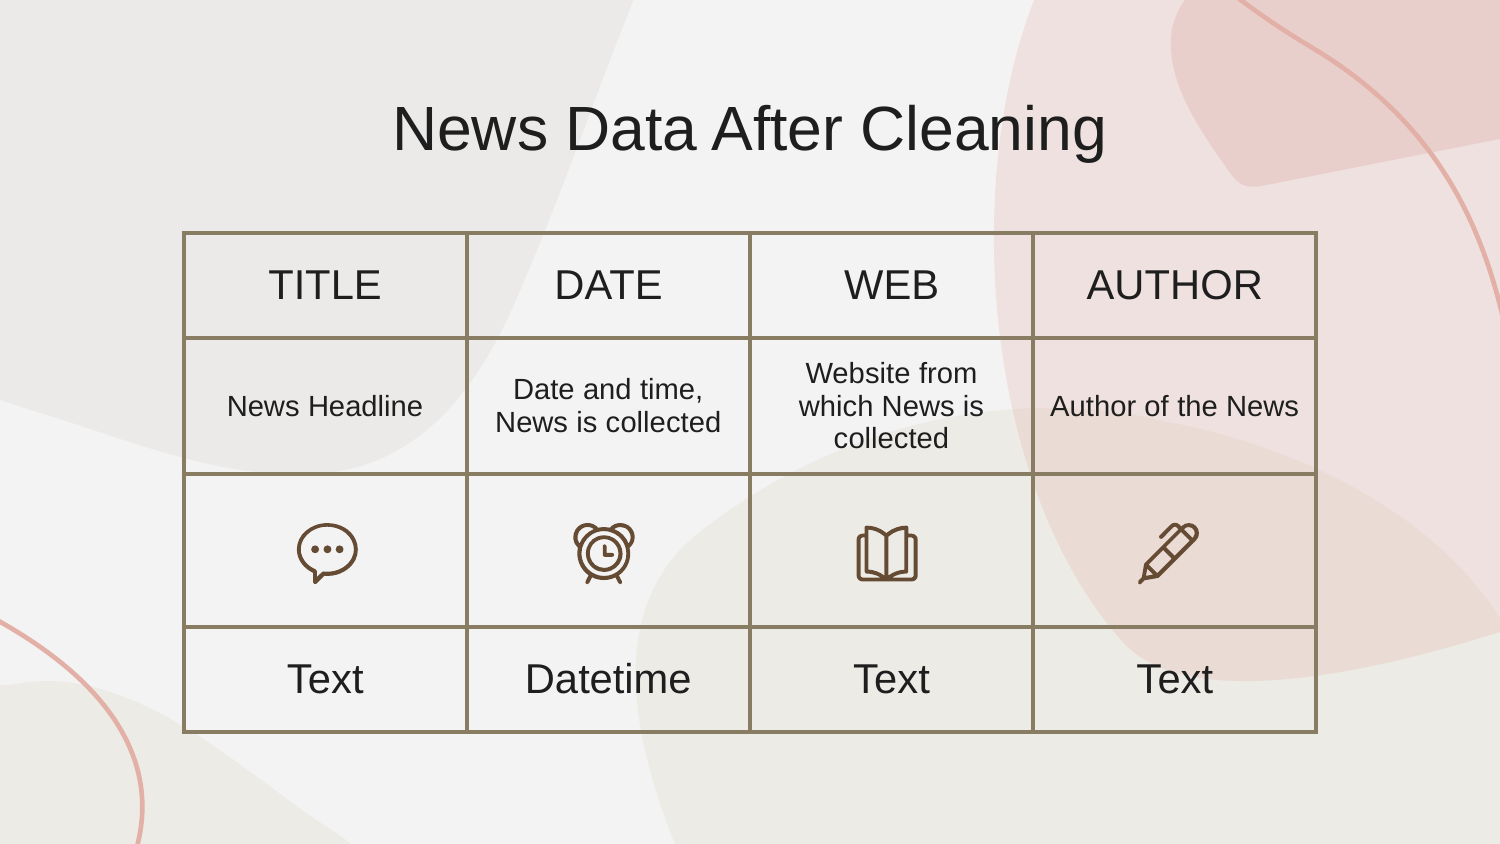

# News Data After Cleaning
| TITLE | DATE | WEB | AUTHOR |
| --- | --- | --- | --- |
| News Headline | Date and time, News is collected | Website from which News is collected | Author of the News |
|  |  |  |  |
| Text | Datetime | Text | Text |